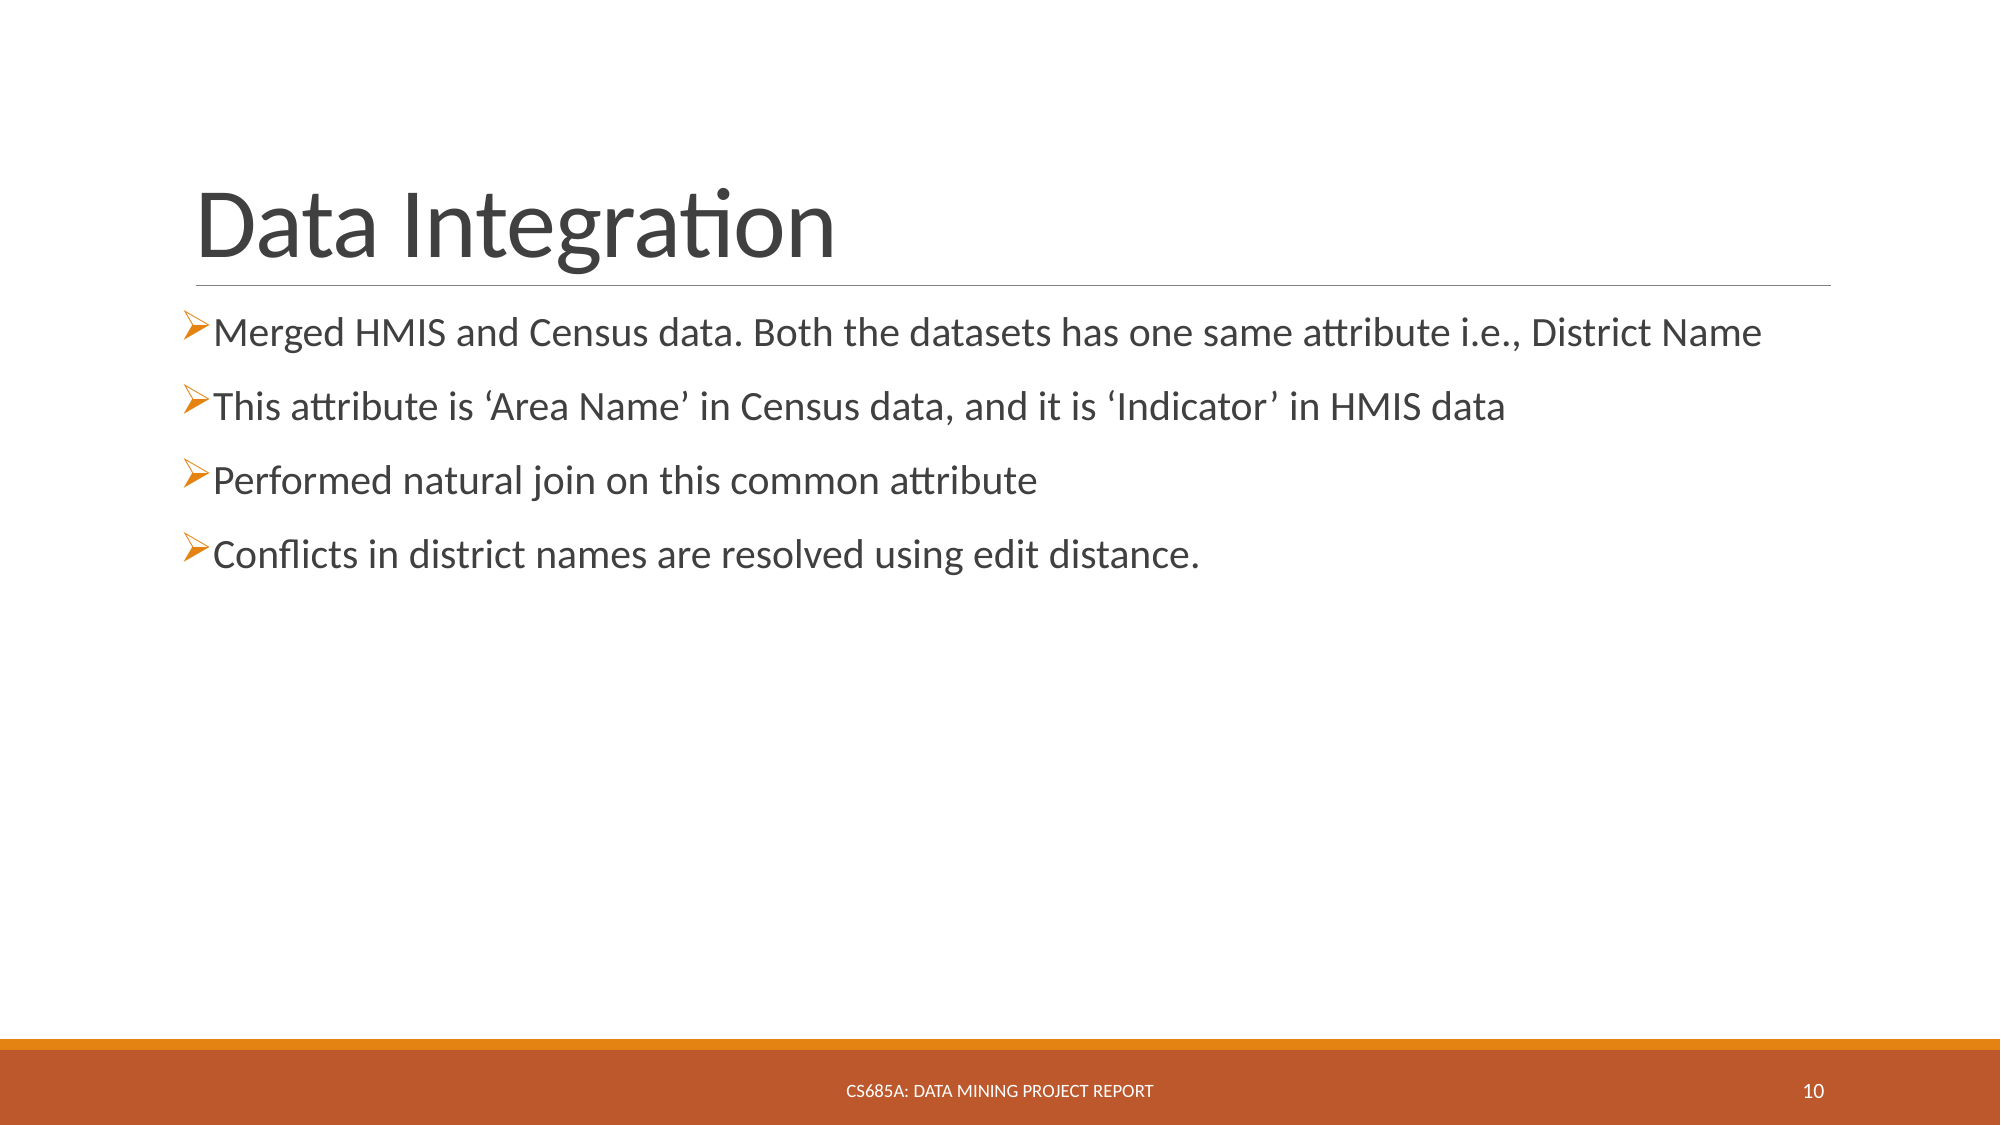

# Data Integration
Merged HMIS and Census data. Both the datasets has one same attribute i.e., District Name
This attribute is ‘Area Name’ in Census data, and it is ‘Indicator’ in HMIS data
Performed natural join on this common attribute
Conflicts in district names are resolved using edit distance.
CS685A: Data Mining Project Report
10